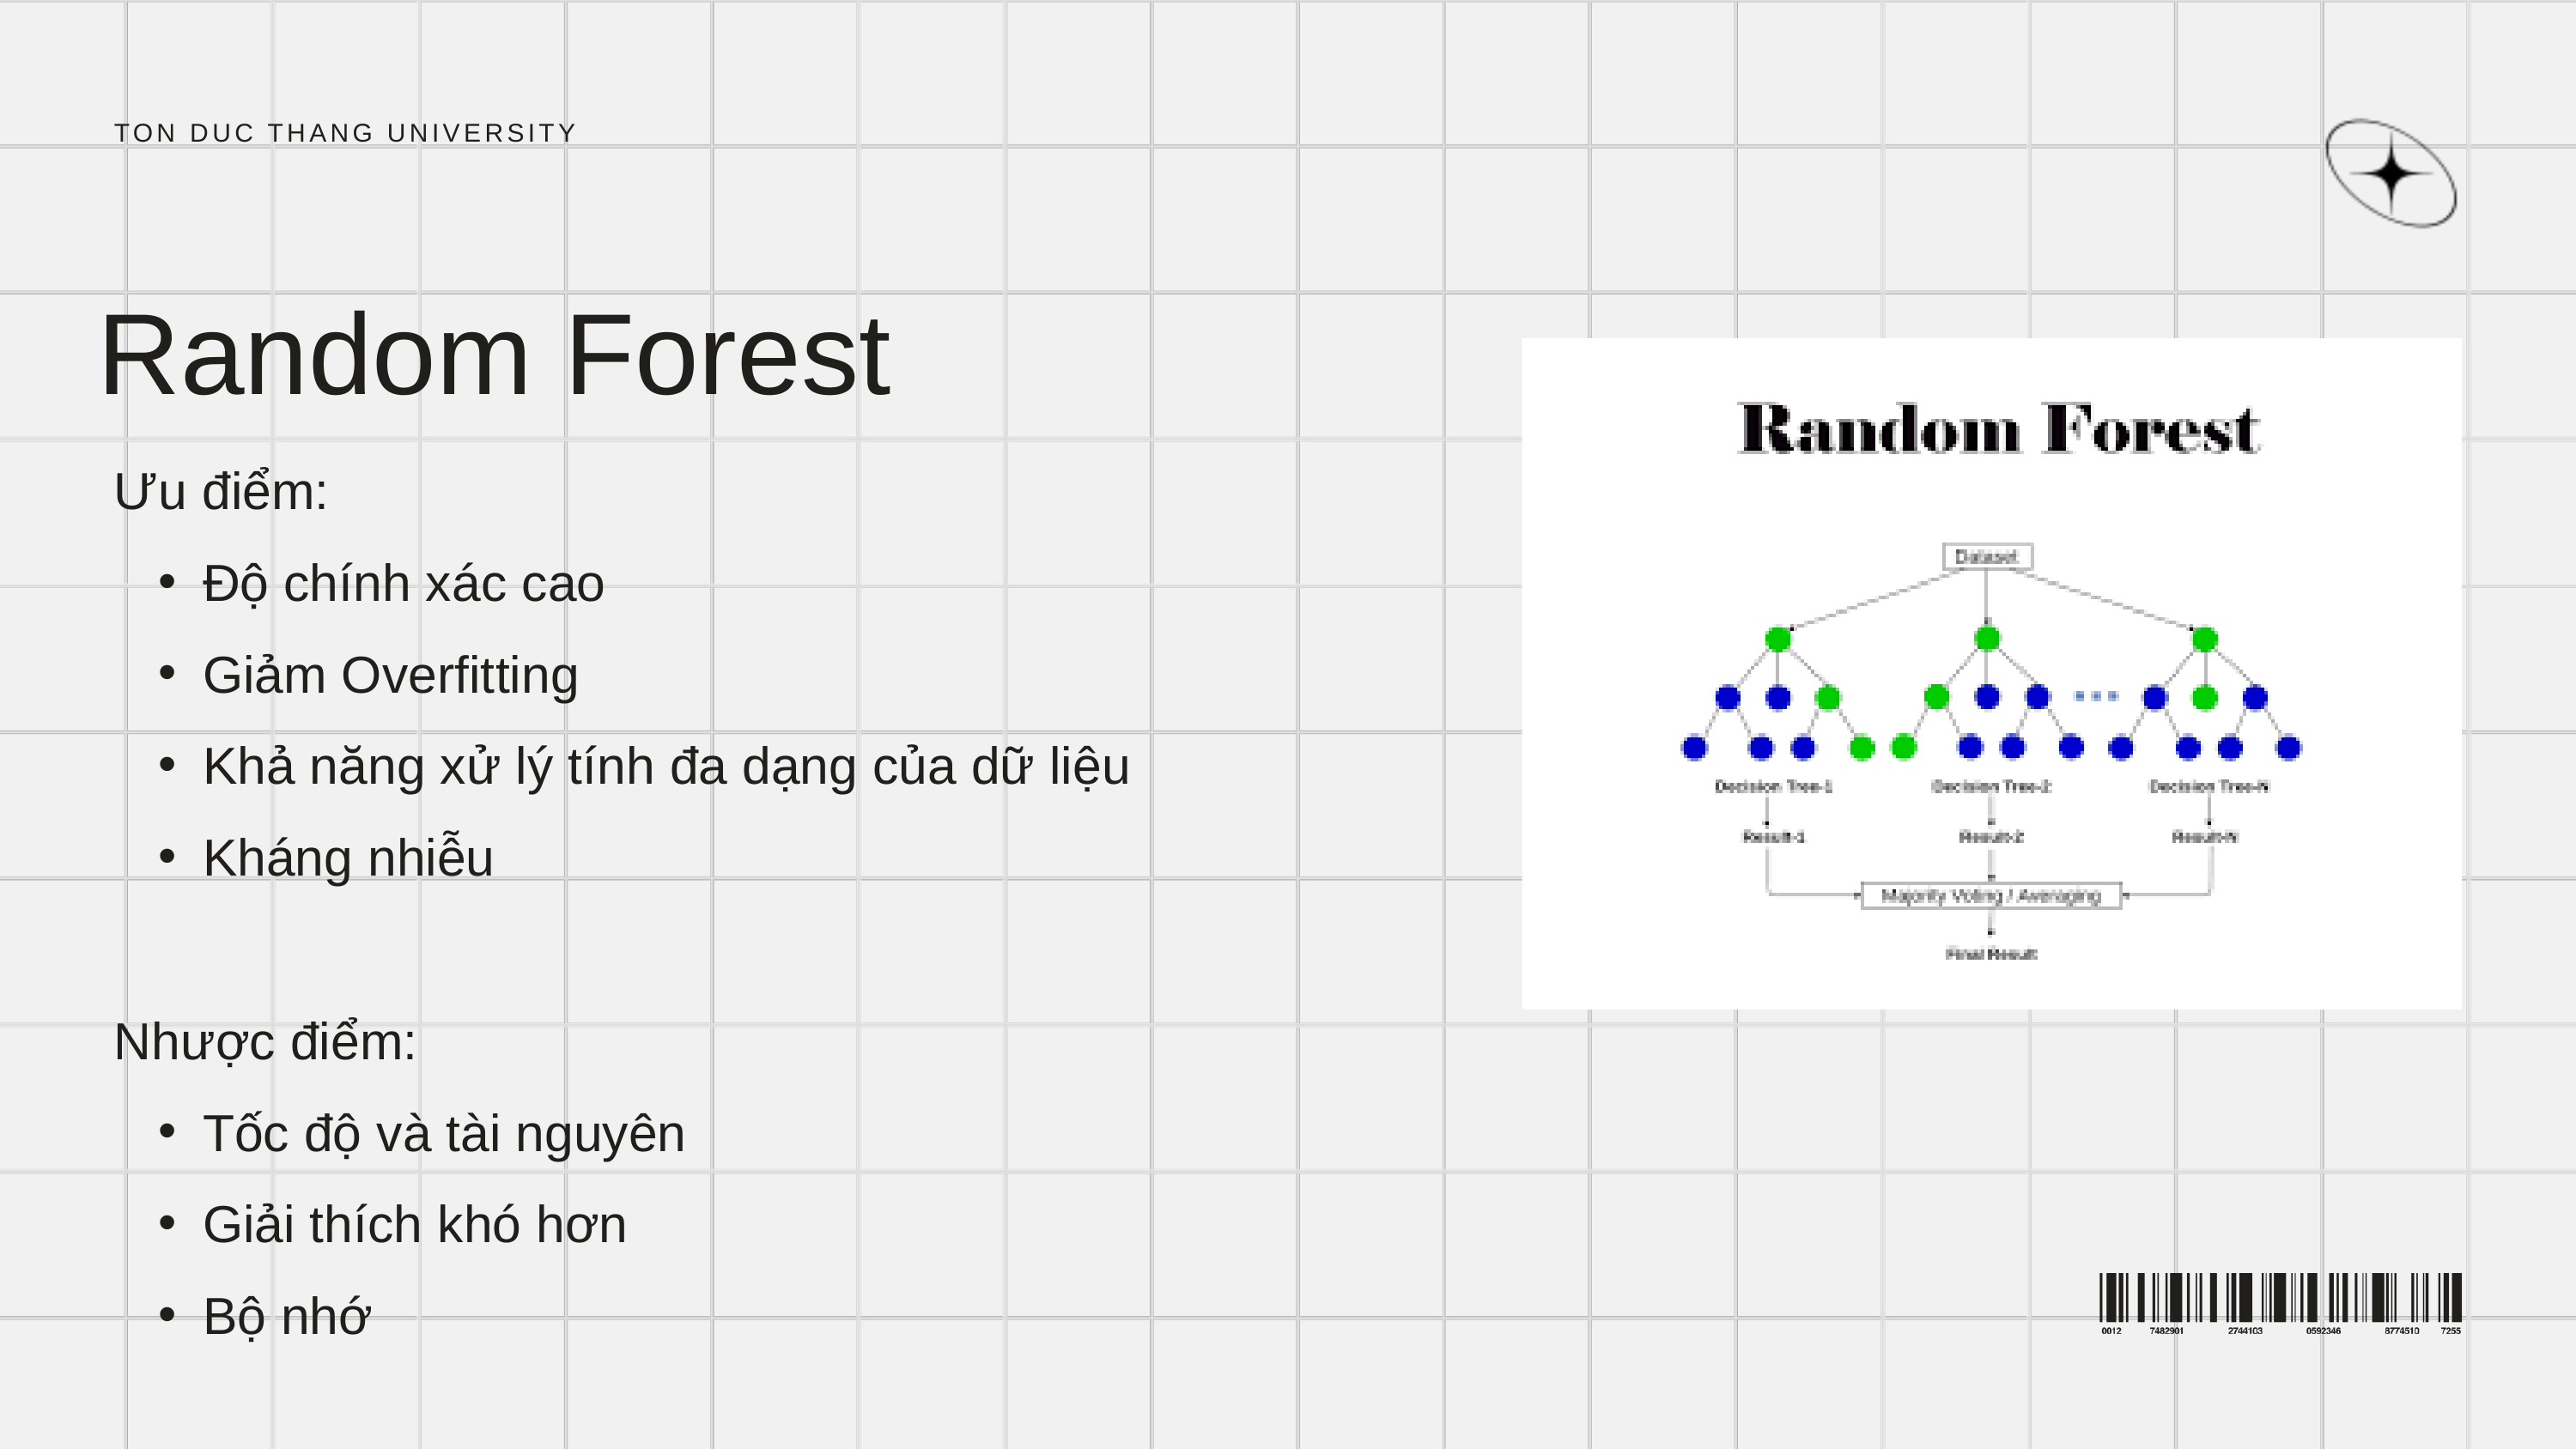

TON DUC THANG UNIVERSITY

Random Forest

Ưu điểm:
Độ chính xác cao
Giảm Overfitting
Khả năng xử lý tính đa dạng của dữ liệu
Kháng nhiễu

Nhược điểm:
Tốc độ và tài nguyên
Giải thích khó hơn
Bộ nhớ